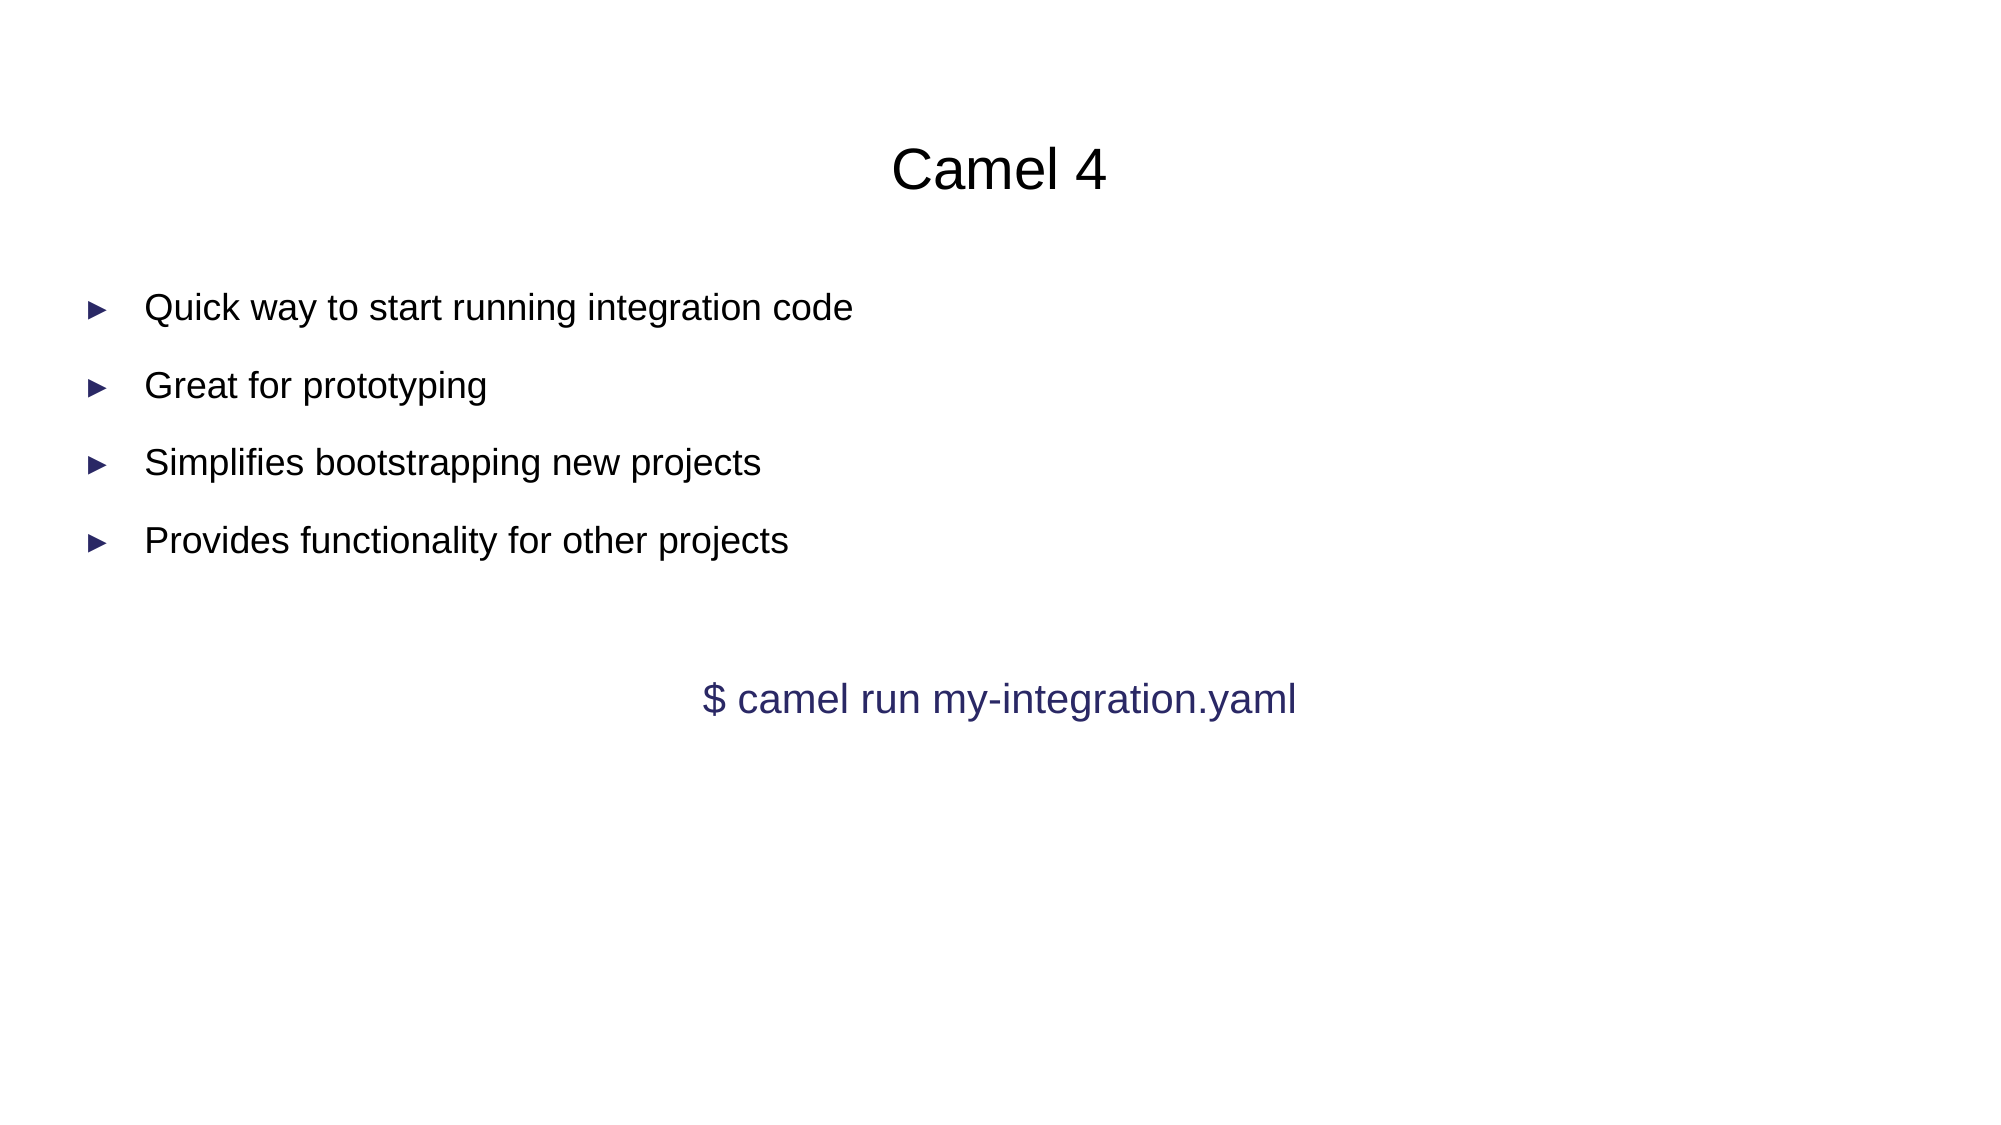

# Camel 4

Quick way to start running integration code
Great for prototyping
Simplifies bootstrapping new projects
Provides functionality for other projects

$ camel run my-integration.yaml